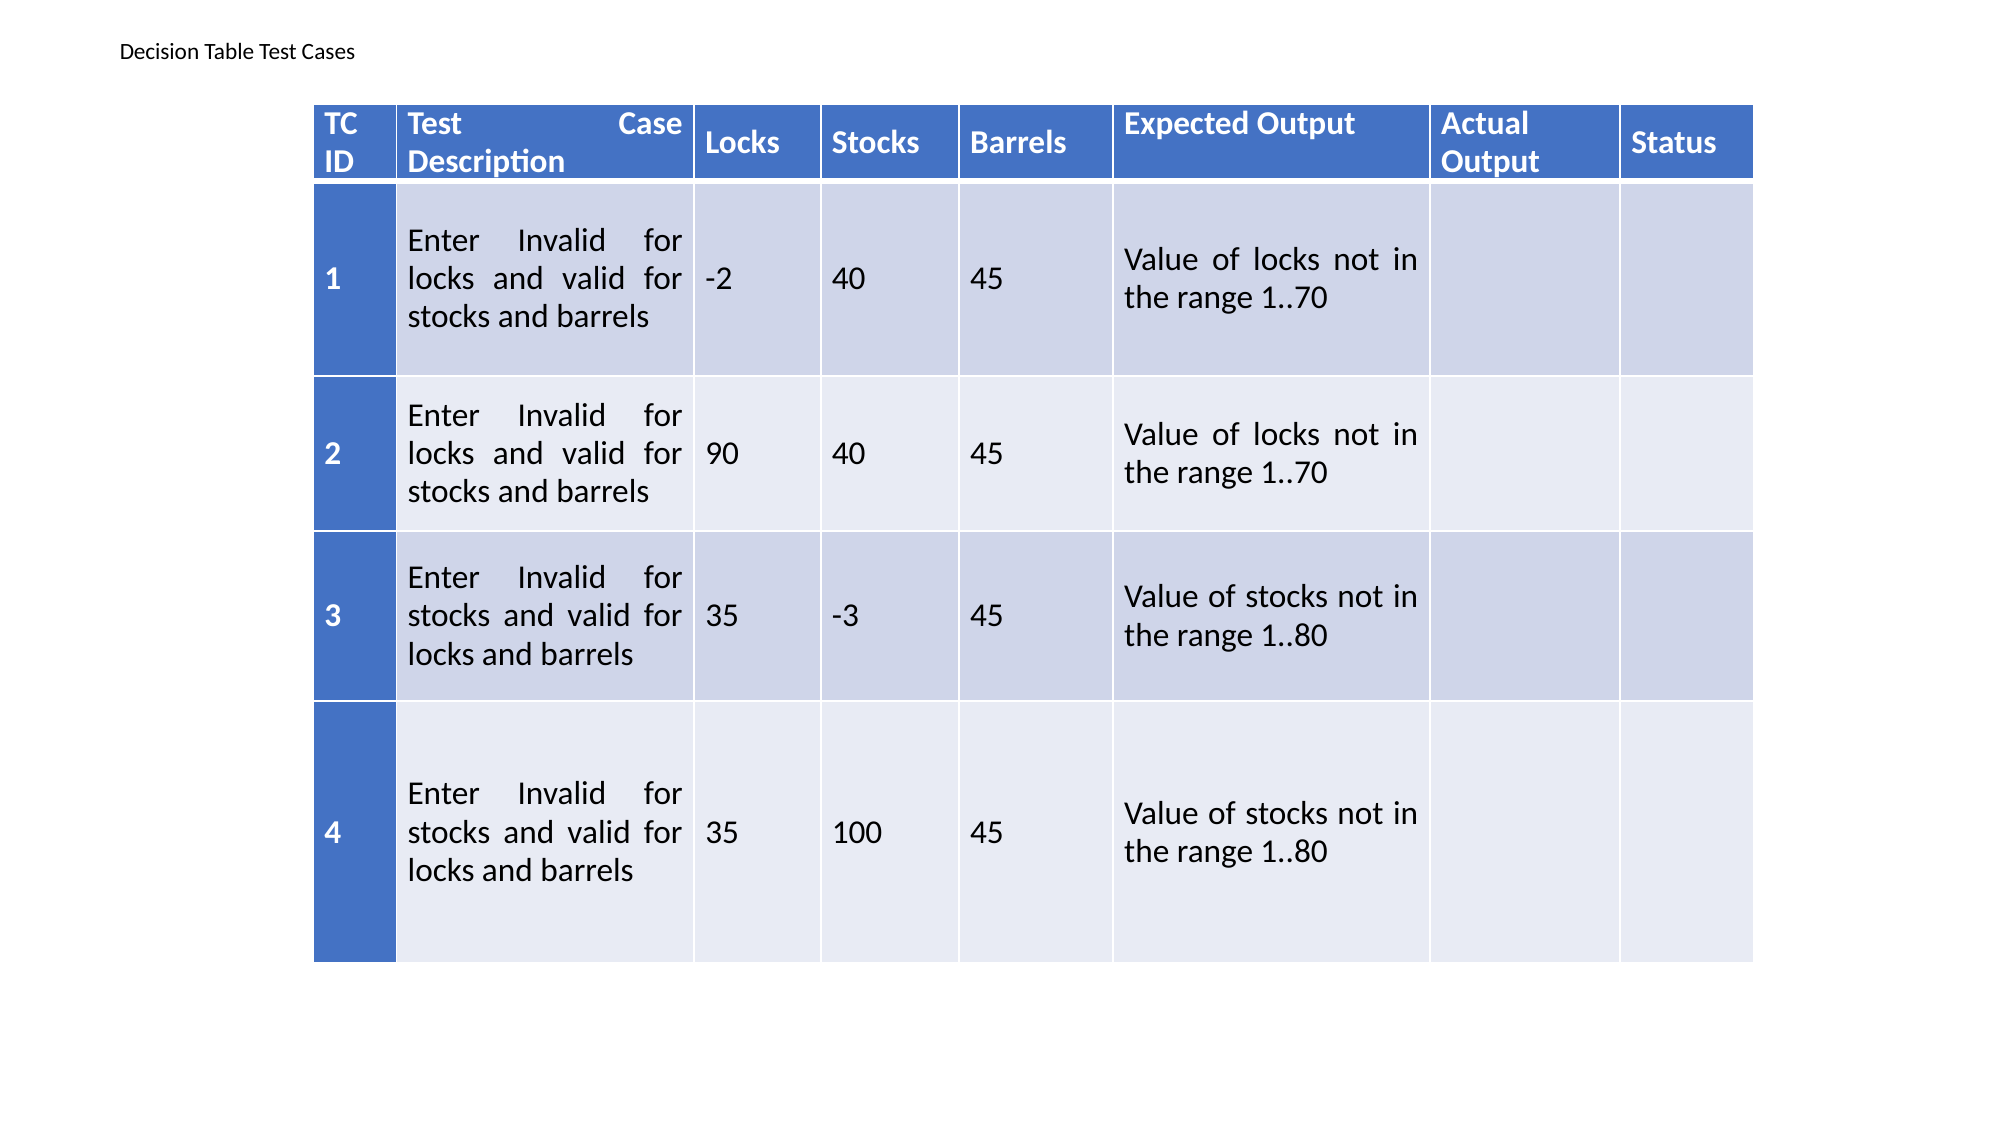

# Decision Table Test Cases
| TC ID | Test Case Description | Locks | Stocks | Barrels | Expected Output | Actual Output | Status |
| --- | --- | --- | --- | --- | --- | --- | --- |
| 1 | Enter Invalid for locks and valid for stocks and barrels | -2 | 40 | 45 | Value of locks not in the range 1..70 |  |  |
| 2 | Enter Invalid for locks and valid for stocks and barrels | 90 | 40 | 45 | Value of locks not in the range 1..70 |  |  |
| 3 | Enter Invalid for stocks and valid for locks and barrels | 35 | -3 | 45 | Value of stocks not in the range 1..80 |  |  |
| 4 | Enter Invalid for stocks and valid for locks and barrels | 35 | 100 | 45 | Value of stocks not in the range 1..80 |  |  |